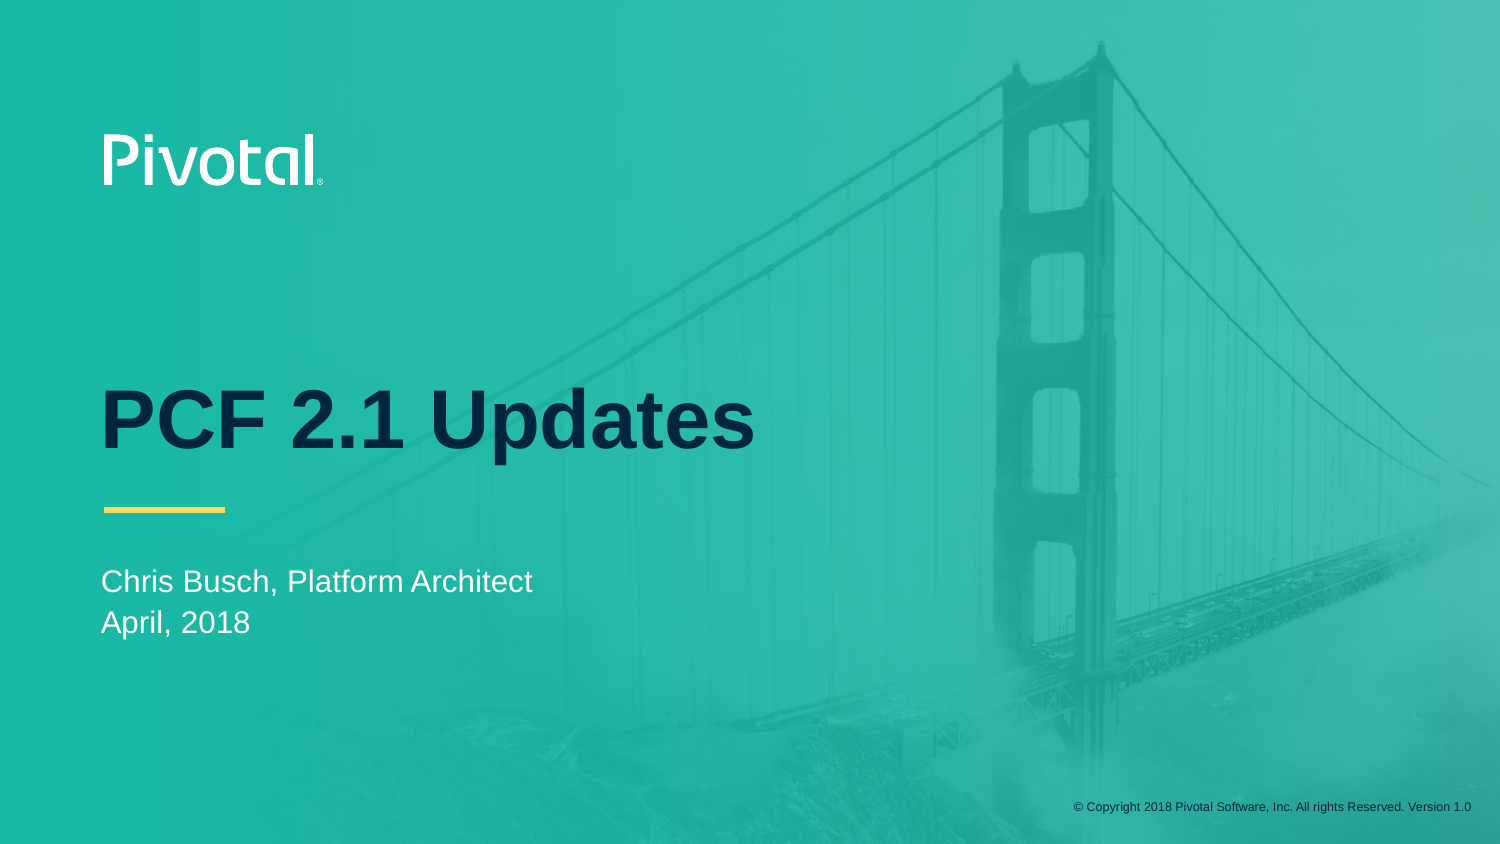

# PCF 2.1 Updates
Chris Busch, Platform Architect
April, 2018